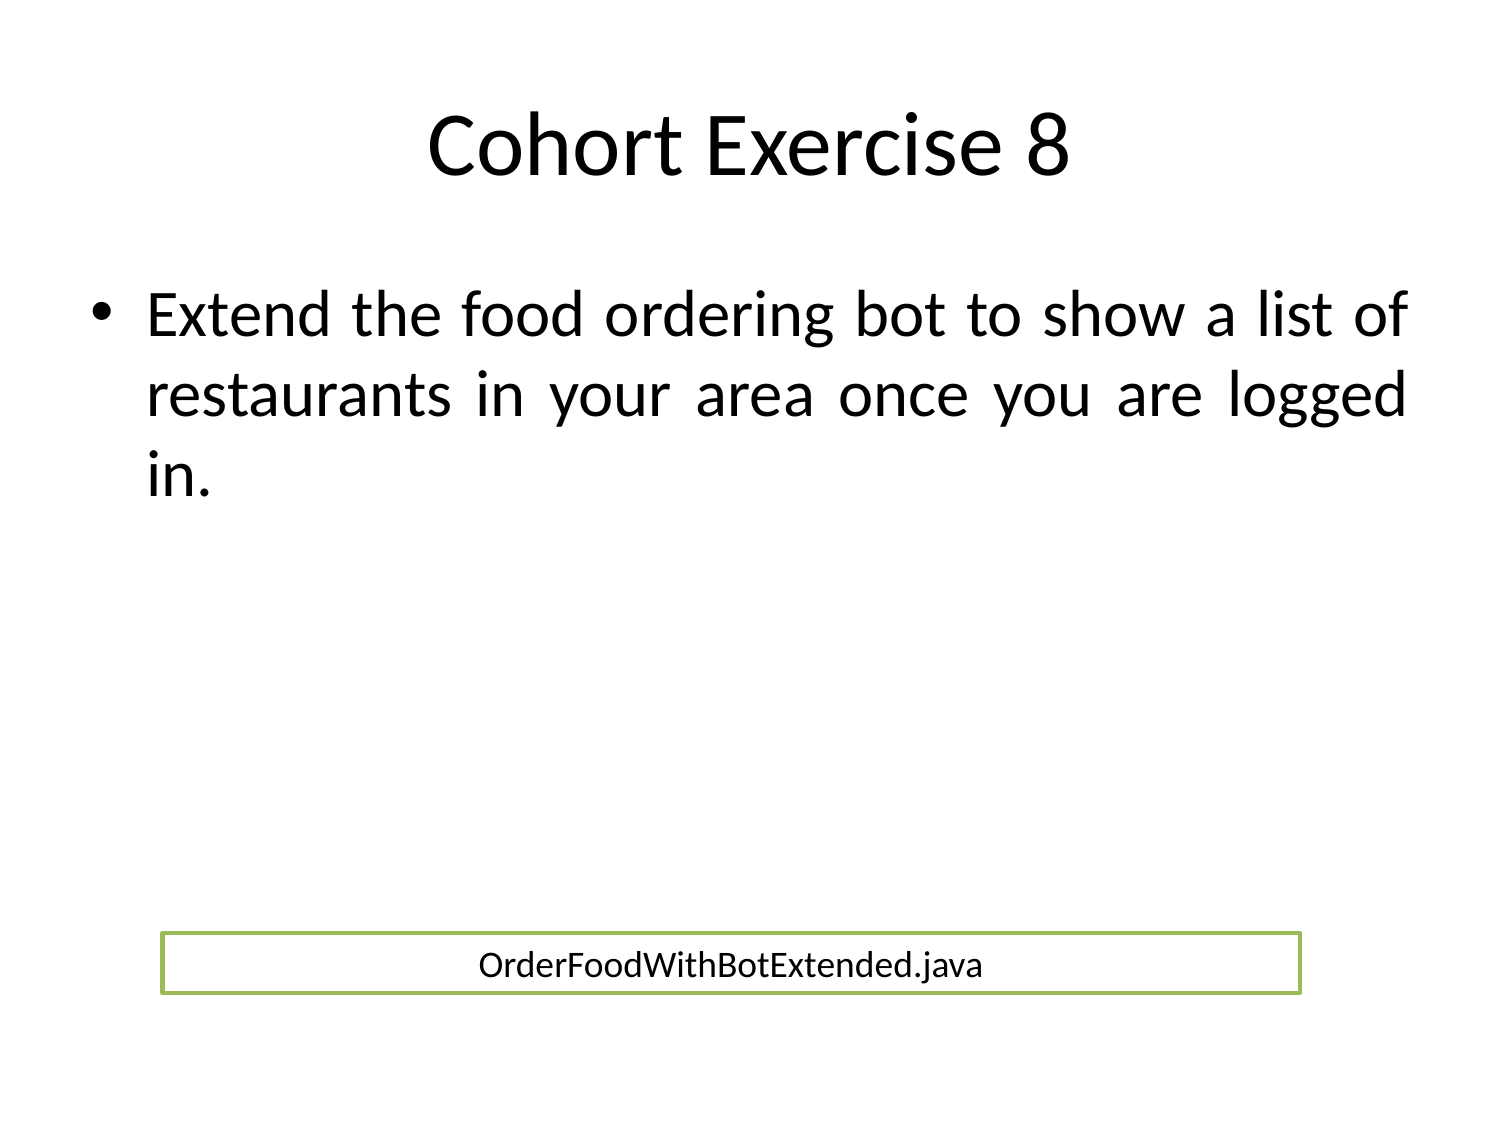

# Cohort Exercise 8
Extend the food ordering bot to show a list of restaurants in your area once you are logged in.
OrderFoodWithBotExtended.java